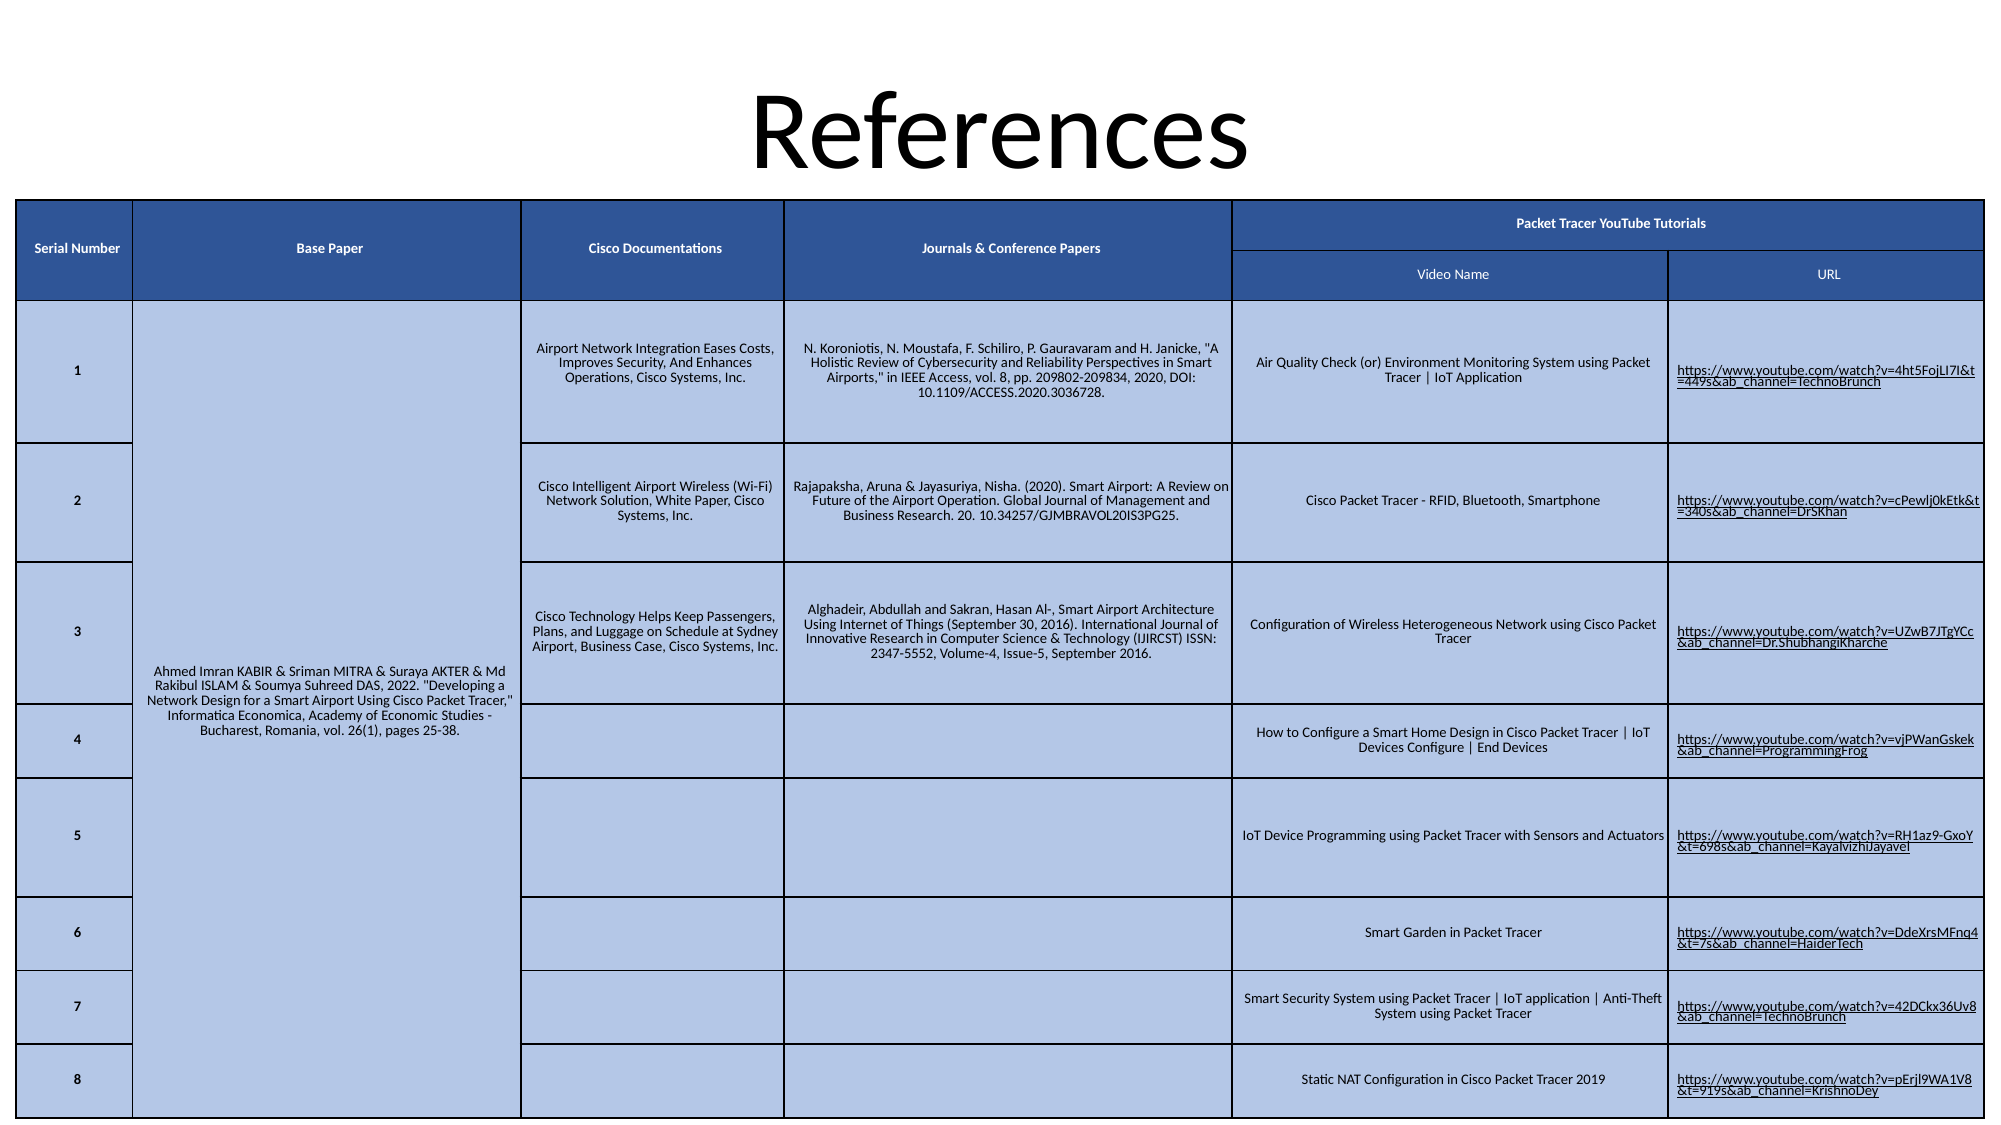

# References
| Serial Number | Base Paper | Cisco Documentations | Journals & Conference Papers | Packet Tracer YouTube Tutorials |  |
| --- | --- | --- | --- | --- | --- |
|  |  |  |  | Video Name | URL |
| 1 | Ahmed Imran KABIR & Sriman MITRA & Suraya AKTER & Md Rakibul ISLAM & Soumya Suhreed DAS, 2022. "Developing a Network Design for a Smart Airport Using Cisco Packet Tracer," Informatica Economica, Academy of Economic Studies - Bucharest, Romania, vol. 26(1), pages 25-38. | Airport Network Integration Eases Costs, Improves Security, And Enhances Operations, Cisco Systems, Inc. | N. Koroniotis, N. Moustafa, F. Schiliro, P. Gauravaram and H. Janicke, "A Holistic Review of Cybersecurity and Reliability Perspectives in Smart Airports," in IEEE Access, vol. 8, pp. 209802-209834, 2020, DOI: 10.1109/ACCESS.2020.3036728. | Air Quality Check (or) Environment Monitoring System using Packet Tracer | IoT Application | https://www.youtube.com/watch?v=4ht5FojLI7I&t=449s&ab\_channel=TechnoBrunch |
| 2 |  | Cisco Intelligent Airport Wireless (Wi-Fi) Network Solution, White Paper, Cisco Systems, Inc. | Rajapaksha, Aruna & Jayasuriya, Nisha. (2020). Smart Airport: A Review on Future of the Airport Operation. Global Journal of Management and Business Research. 20. 10.34257/GJMBRAVOL20IS3PG25. | Cisco Packet Tracer - RFID, Bluetooth, Smartphone | https://www.youtube.com/watch?v=cPewlj0kEtk&t=340s&ab\_channel=DrSKhan |
| 3 |  | Cisco Technology Helps Keep Passengers, Plans, and Luggage on Schedule at Sydney Airport, Business Case, Cisco Systems, Inc. | Alghadeir, Abdullah and Sakran, Hasan Al-, Smart Airport Architecture Using Internet of Things (September 30, 2016). International Journal of Innovative Research in Computer Science & Technology (IJIRCST) ISSN: 2347-5552, Volume-4, Issue-5, September 2016. | Configuration of Wireless Heterogeneous Network using Cisco Packet Tracer | https://www.youtube.com/watch?v=UZwB7JTgYCc&ab\_channel=Dr.ShubhangiKharche |
| 4 |  |  |  | How to Configure a Smart Home Design in Cisco Packet Tracer | IoT Devices Configure | End Devices | https://www.youtube.com/watch?v=vjPWanGskek&ab\_channel=ProgrammingFrog |
| 5 |  |  |  | IoT Device Programming using Packet Tracer with Sensors and Actuators | https://www.youtube.com/watch?v=RH1az9-GxoY&t=698s&ab\_channel=KayalvizhiJayavel |
| 6 |  |  |  | Smart Garden in Packet Tracer | https://www.youtube.com/watch?v=DdeXrsMFnq4&t=7s&ab\_channel=HaiderTech |
| 7 |  |  |  | Smart Security System using Packet Tracer | IoT application | Anti-Theft System using Packet Tracer | https://www.youtube.com/watch?v=42DCkx36Uv8&ab\_channel=TechnoBrunch |
| 8 |  |  |  | Static NAT Configuration in Cisco Packet Tracer 2019 | https://www.youtube.com/watch?v=pErjl9WA1V8&t=919s&ab\_channel=KrishnoDey |